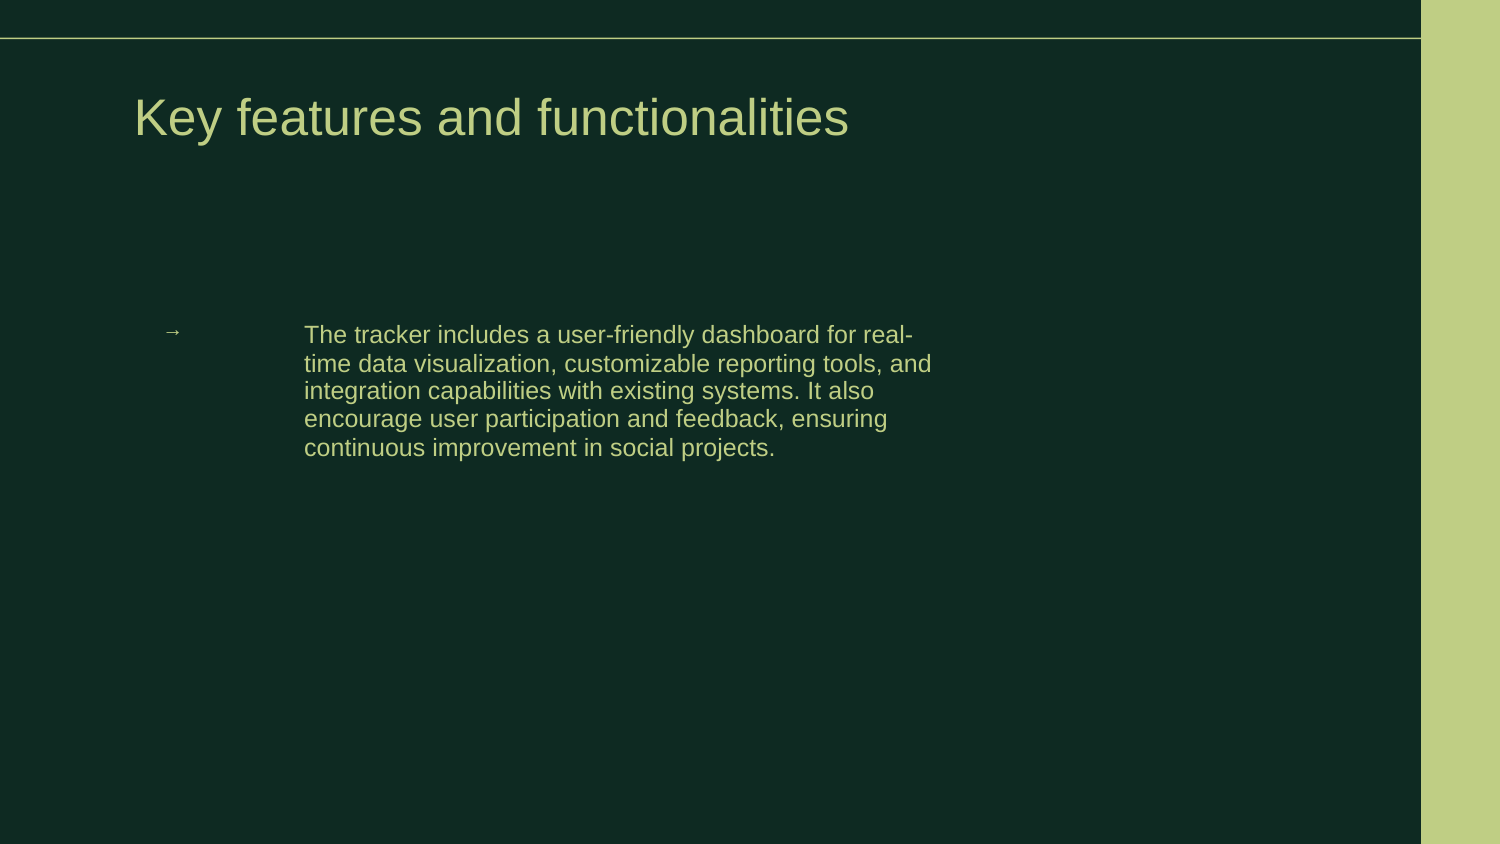

# Key features and functionalities
The tracker includes a user-friendly dashboard for real-time data visualization, customizable reporting tools, and integration capabilities with existing systems. It also encourage user participation and feedback, ensuring continuous improvement in social projects.
→